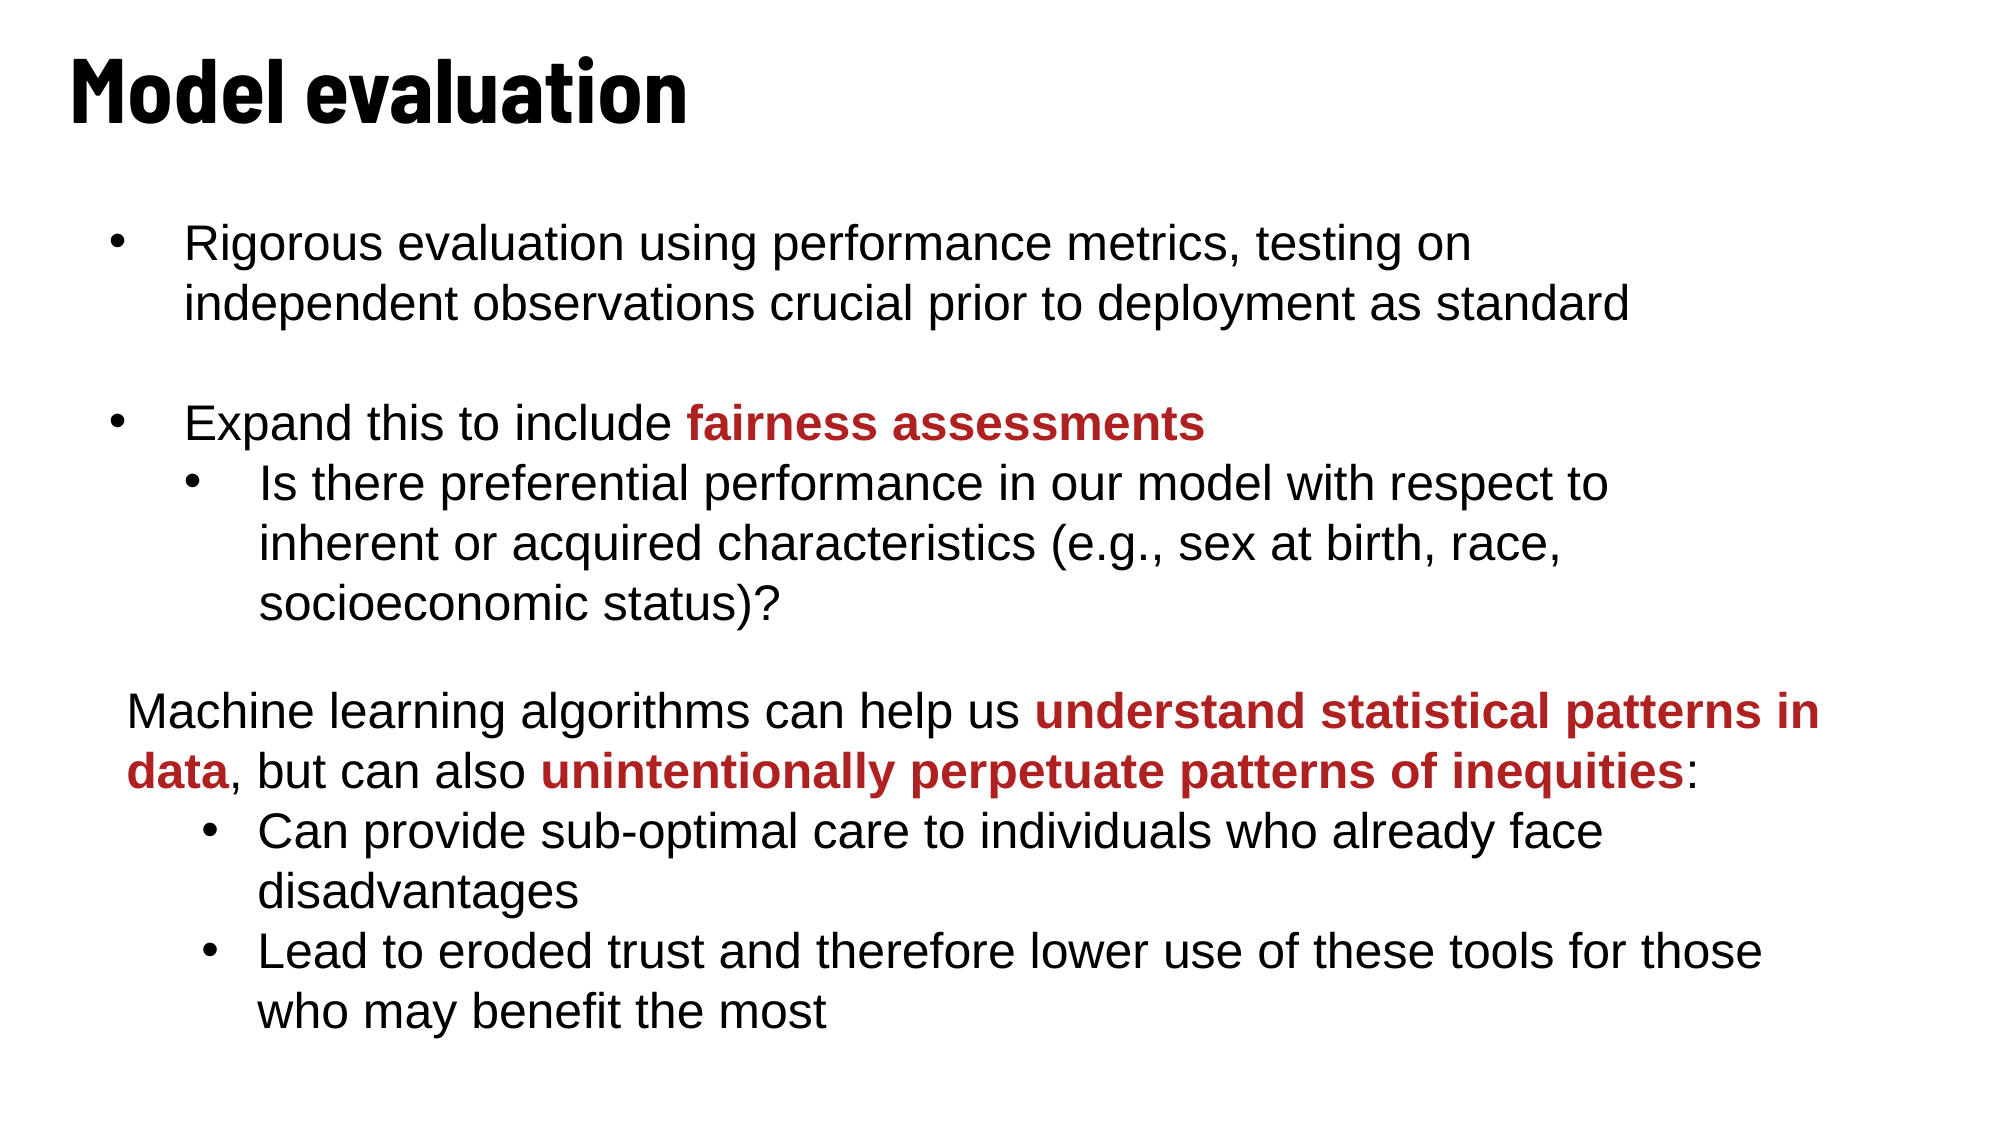

Model evaluation
Rigorous evaluation using performance metrics, testing on independent observations crucial prior to deployment as standard
Expand this to include fairness assessments
Is there preferential performance in our model with respect to inherent or acquired characteristics (e.g., sex at birth, race, socioeconomic status)?
Machine learning algorithms can help us understand statistical patterns in data, but can also unintentionally perpetuate patterns of inequities:
Can provide sub-optimal care to individuals who already face disadvantages
Lead to eroded trust and therefore lower use of these tools for those who may benefit the most